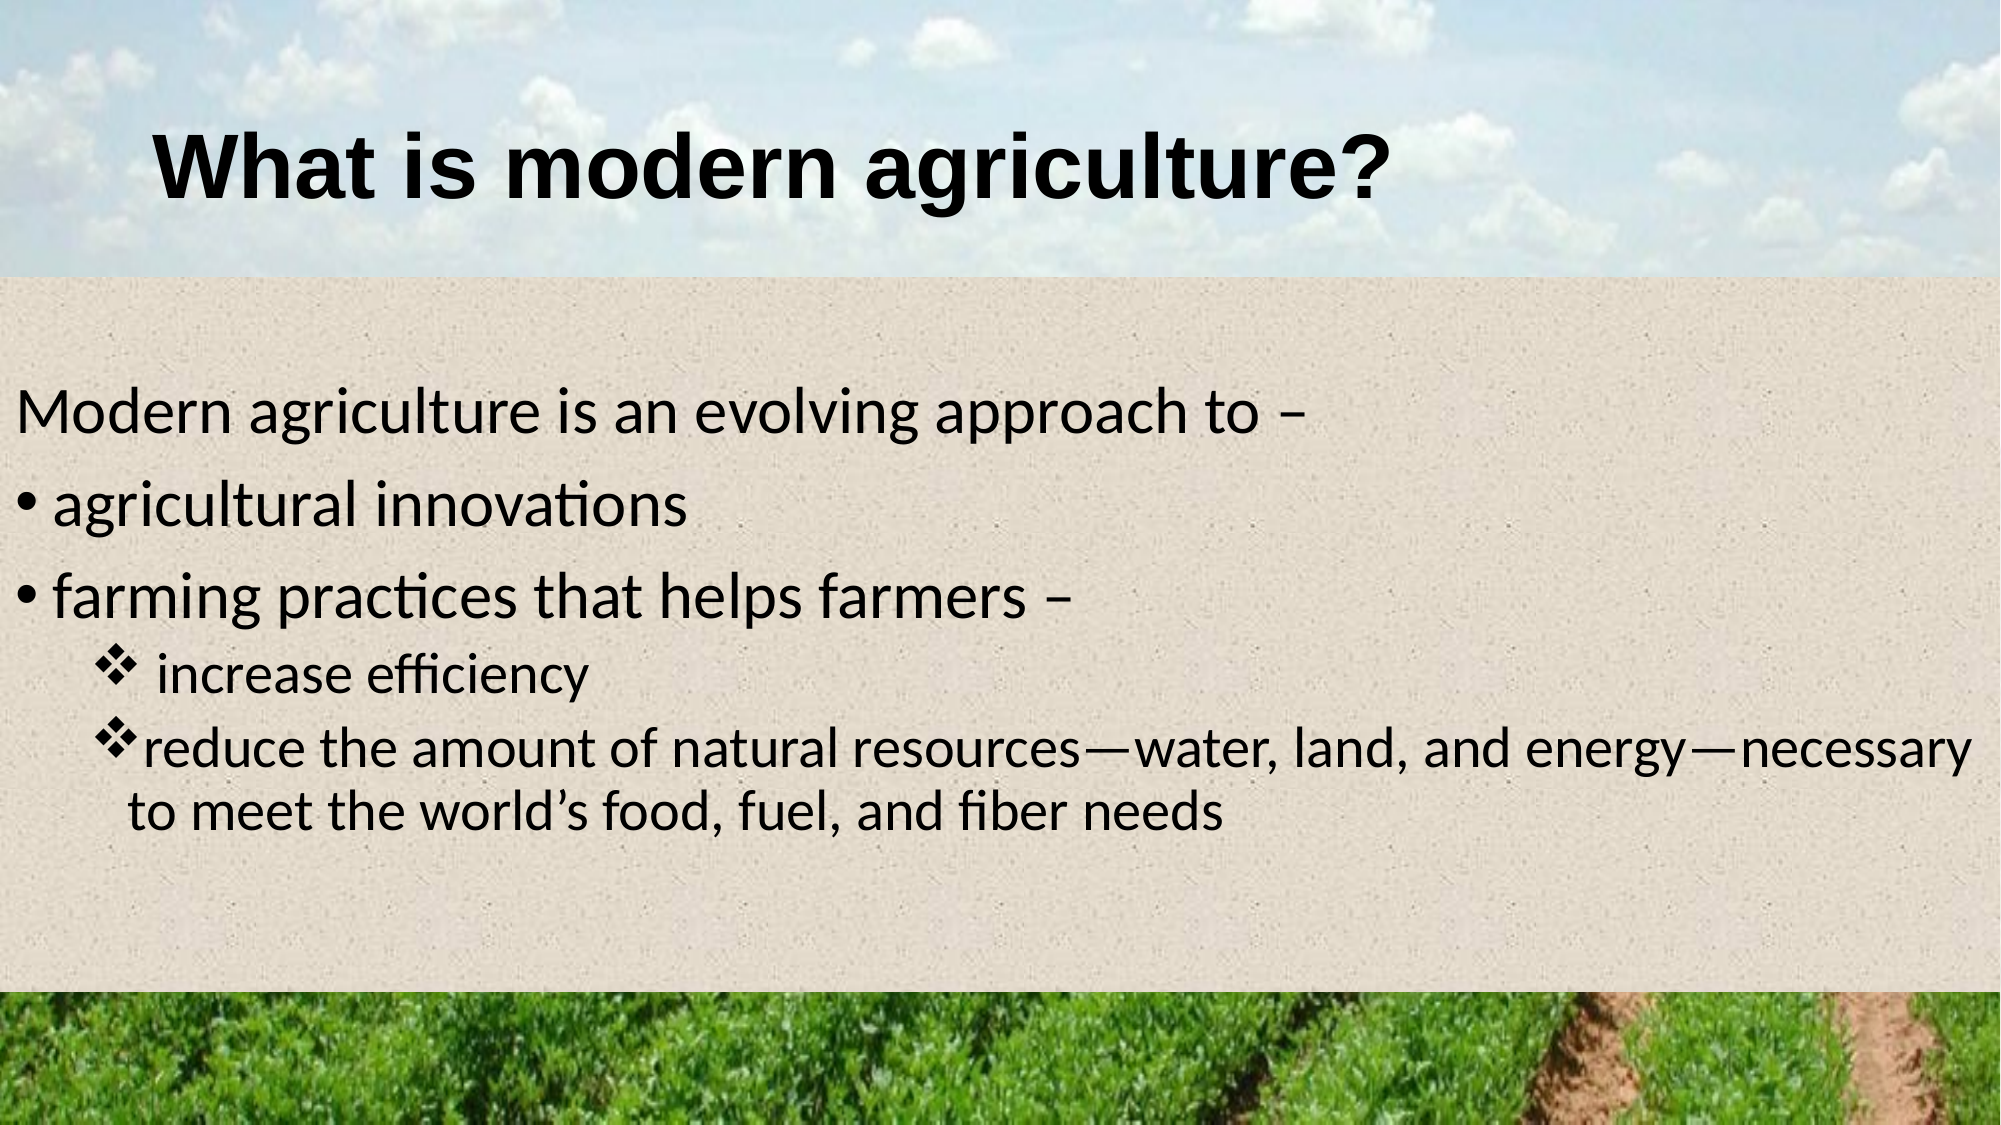

# What is modern agriculture?

Modern agriculture is an evolving approach to –
agricultural innovations
farming practices that helps farmers –
 increase efficiency
reduce the amount of natural resources—water, land, and energy—necessary to meet the world’s food, fuel, and fiber needs